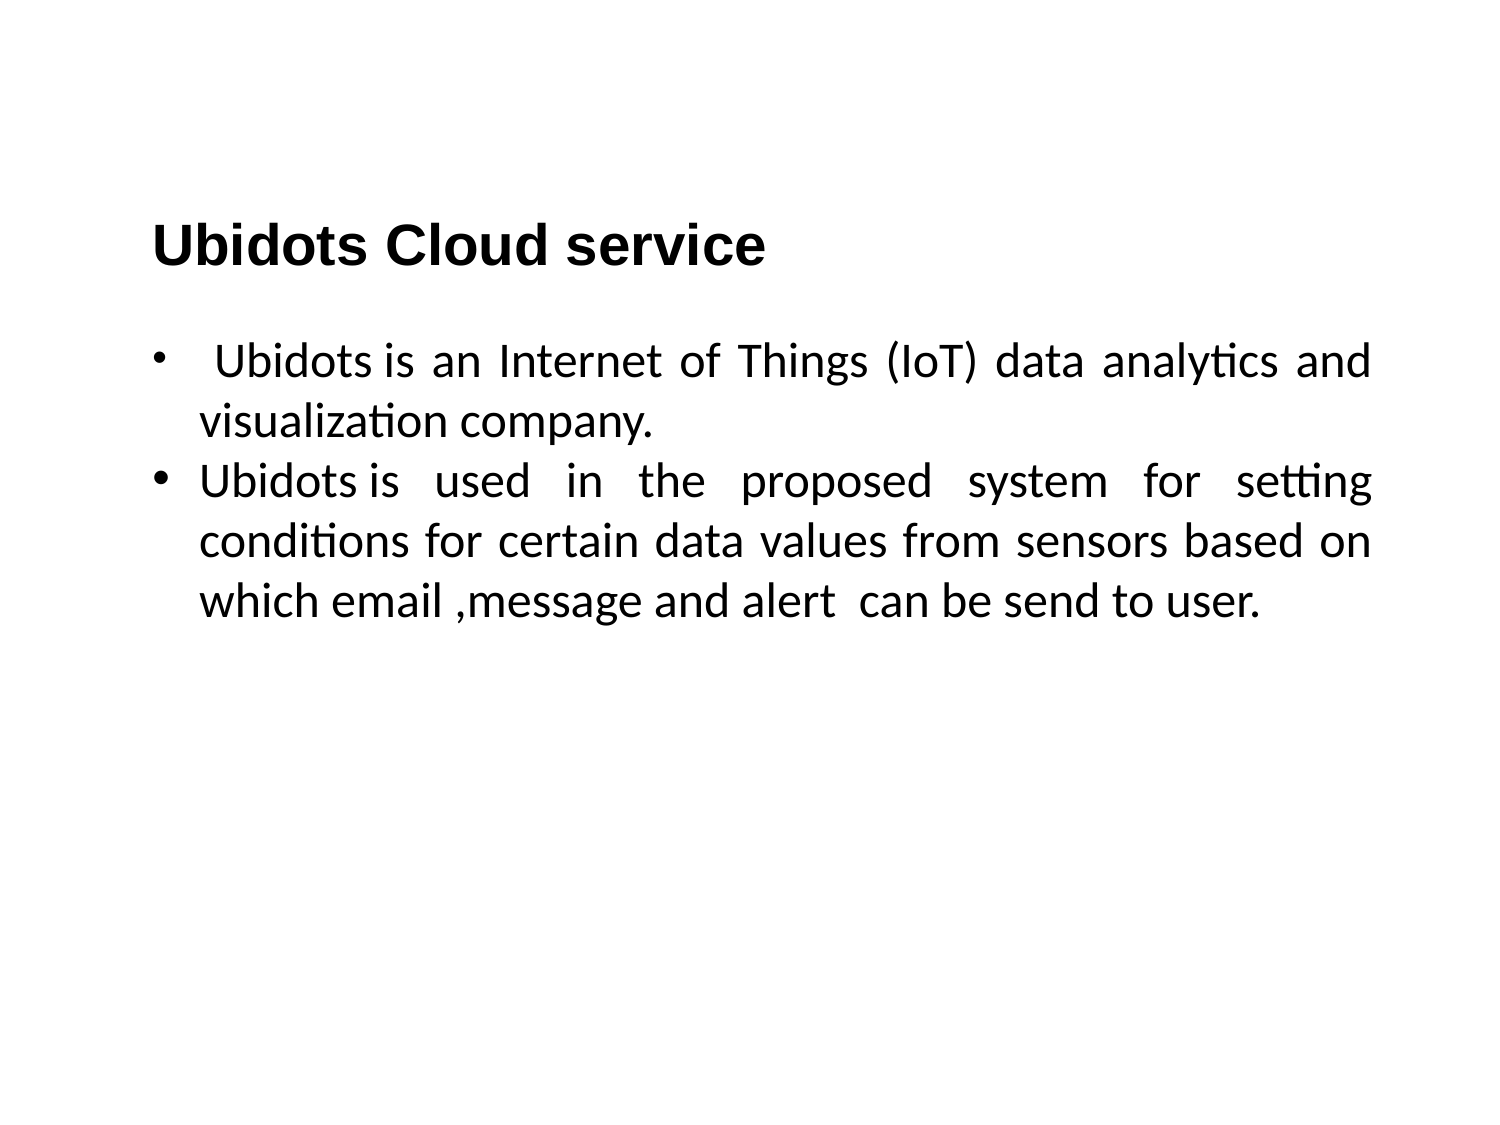

Ubidots Cloud service

 Ubidots is an Internet of Things (IoT) data analytics and visualization company.
Ubidots is used in the proposed system for setting conditions for certain data values from sensors based on which email ,message and alert  can be send to user.